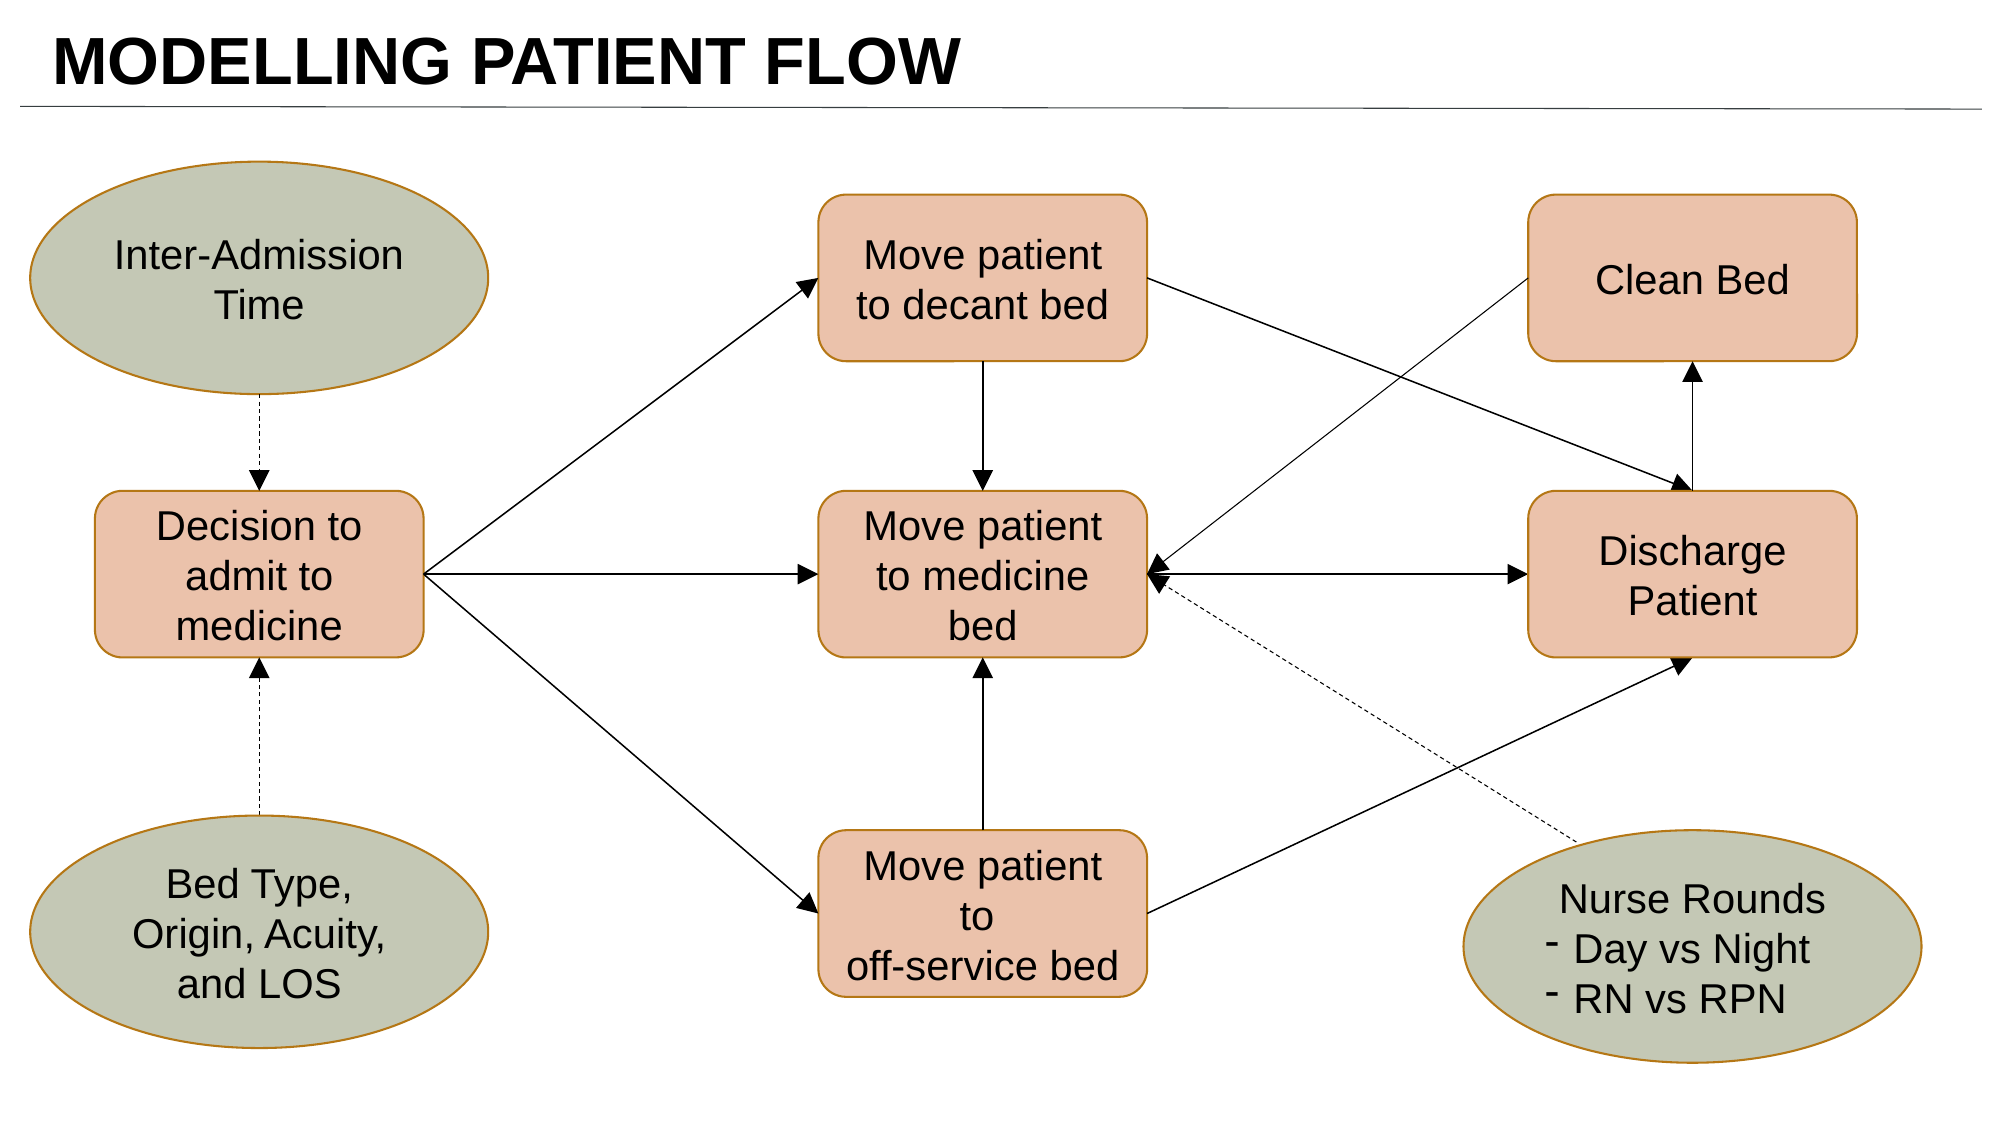

MODELLING PATIENT FLOW
Inter-Admission Time
Move patient to decant bed
Clean Bed
Decision to admit to medicine
Move patient to medicine bed
Discharge Patient

Bed Type, Origin, Acuity, and LOS

Move patient to
off-service bed

Nurse Rounds
Day vs Night
RN vs RPN